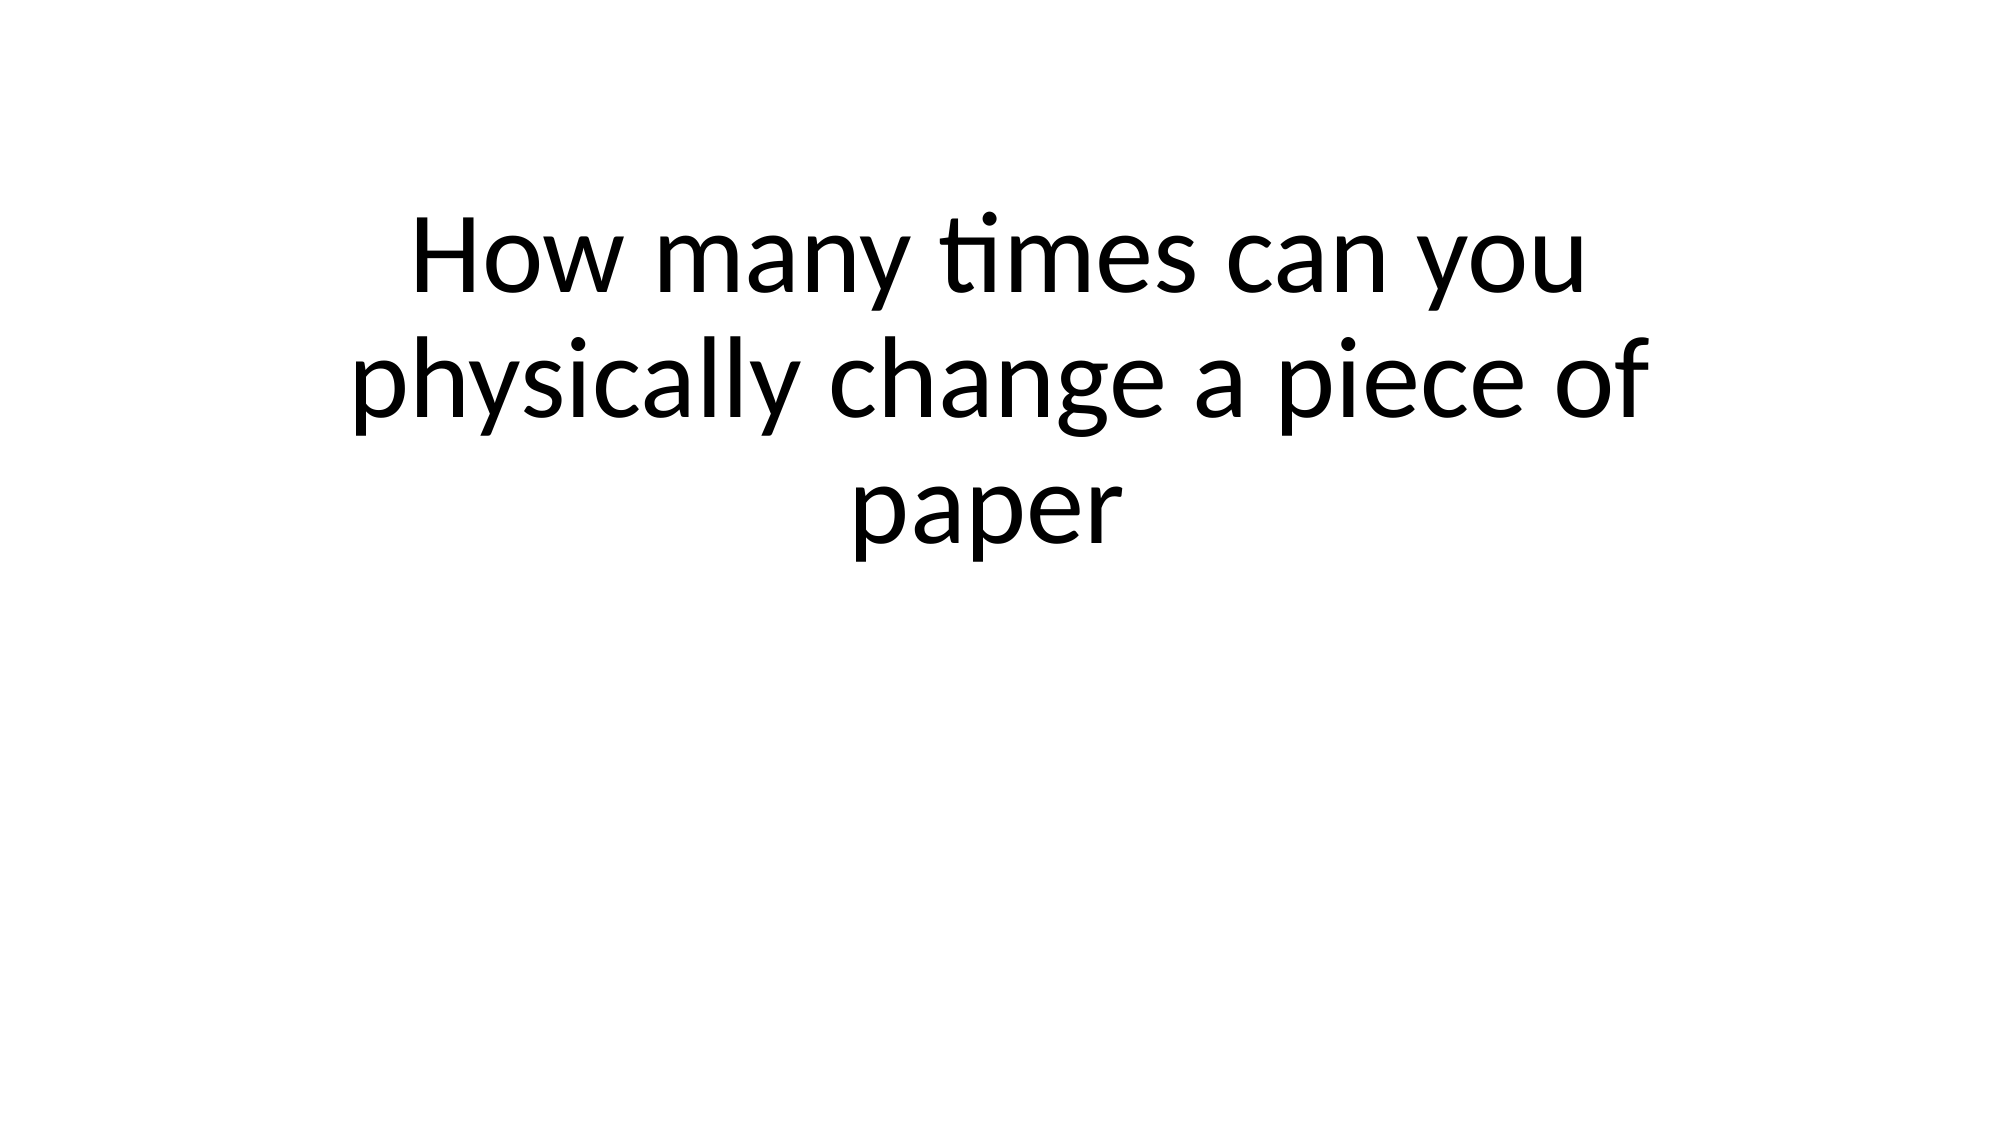

# How many times can you physically change a piece of paper